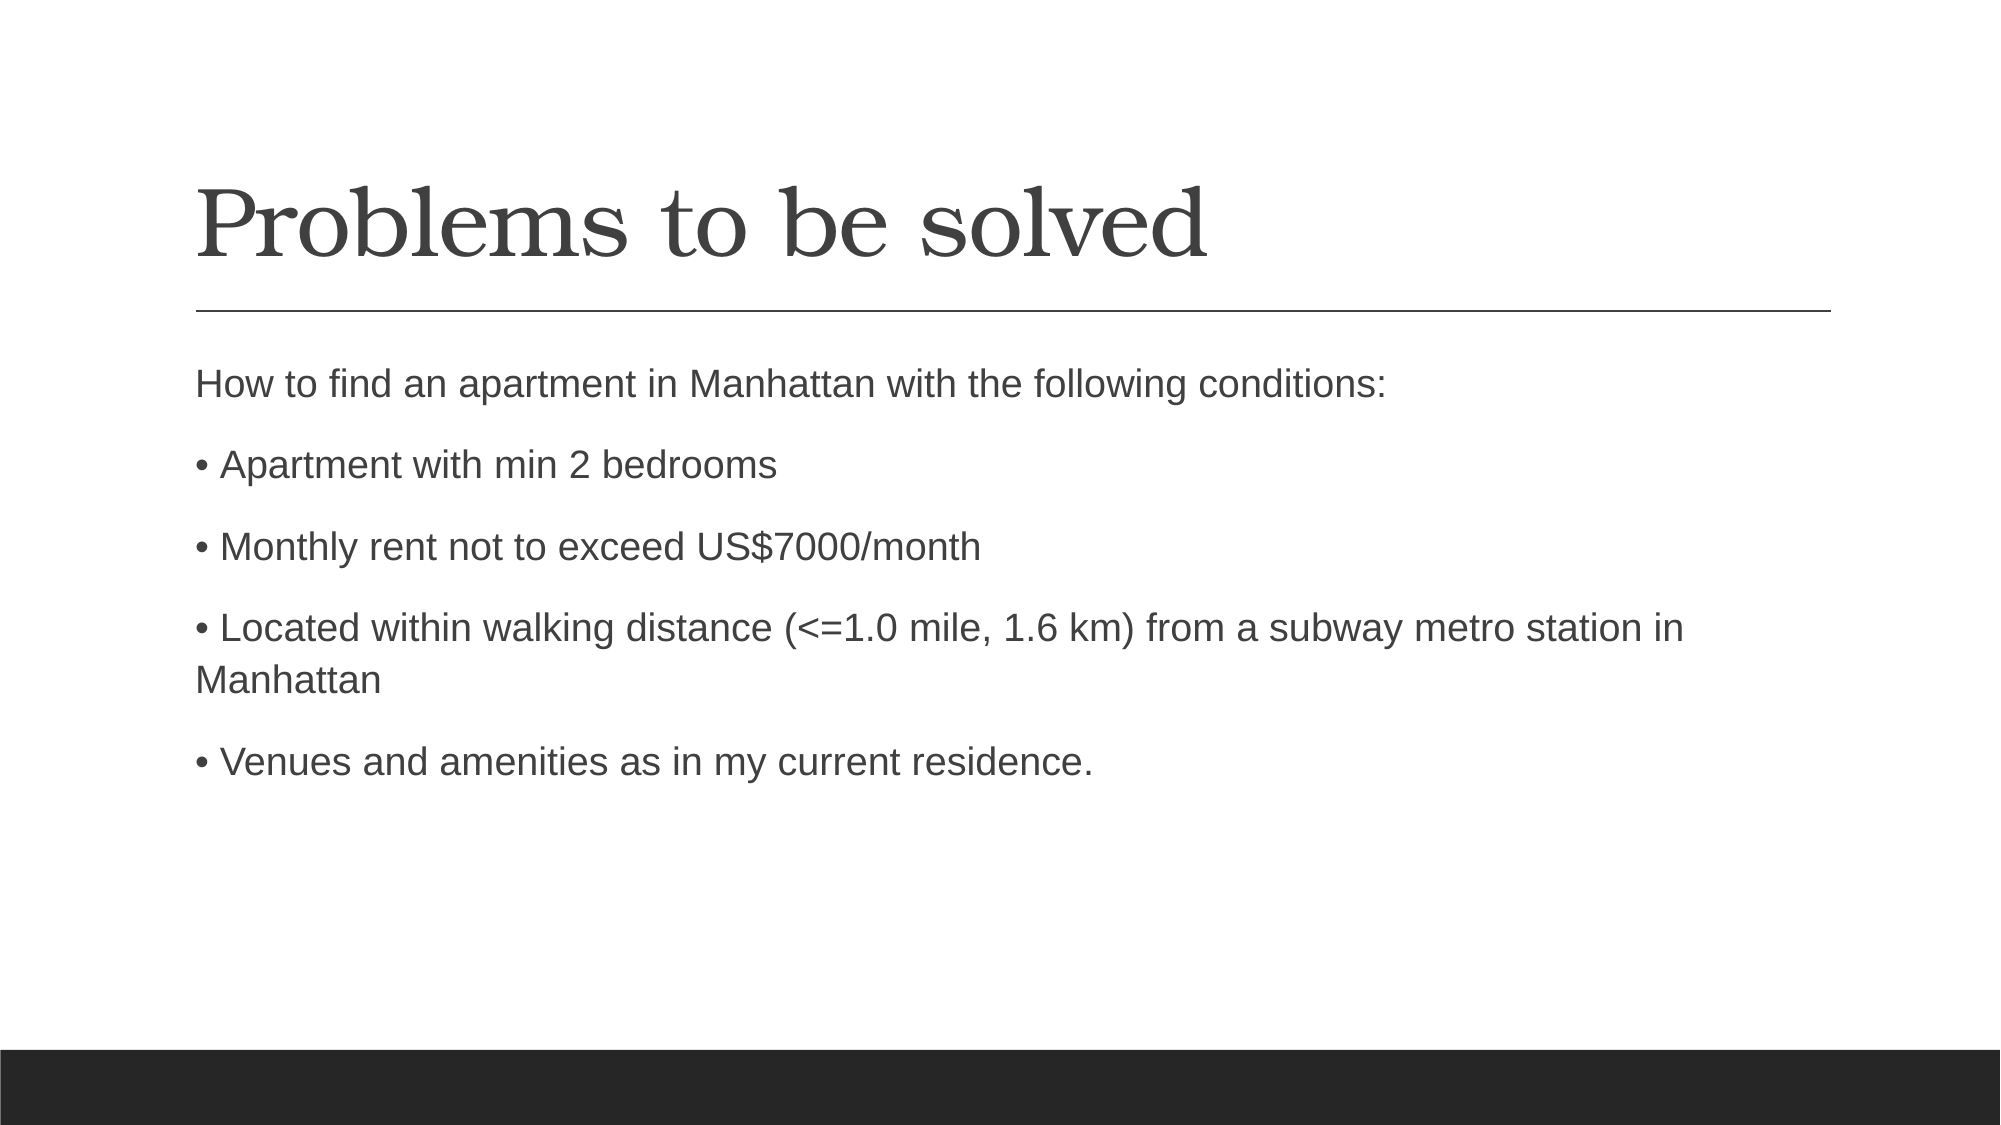

# Problems to be solved
How to find an apartment in Manhattan with the following conditions:
• Apartment with min 2 bedrooms
• Monthly rent not to exceed US$7000/month
• Located within walking distance (<=1.0 mile, 1.6 km) from a subway metro station in Manhattan
• Venues and amenities as in my current residence.